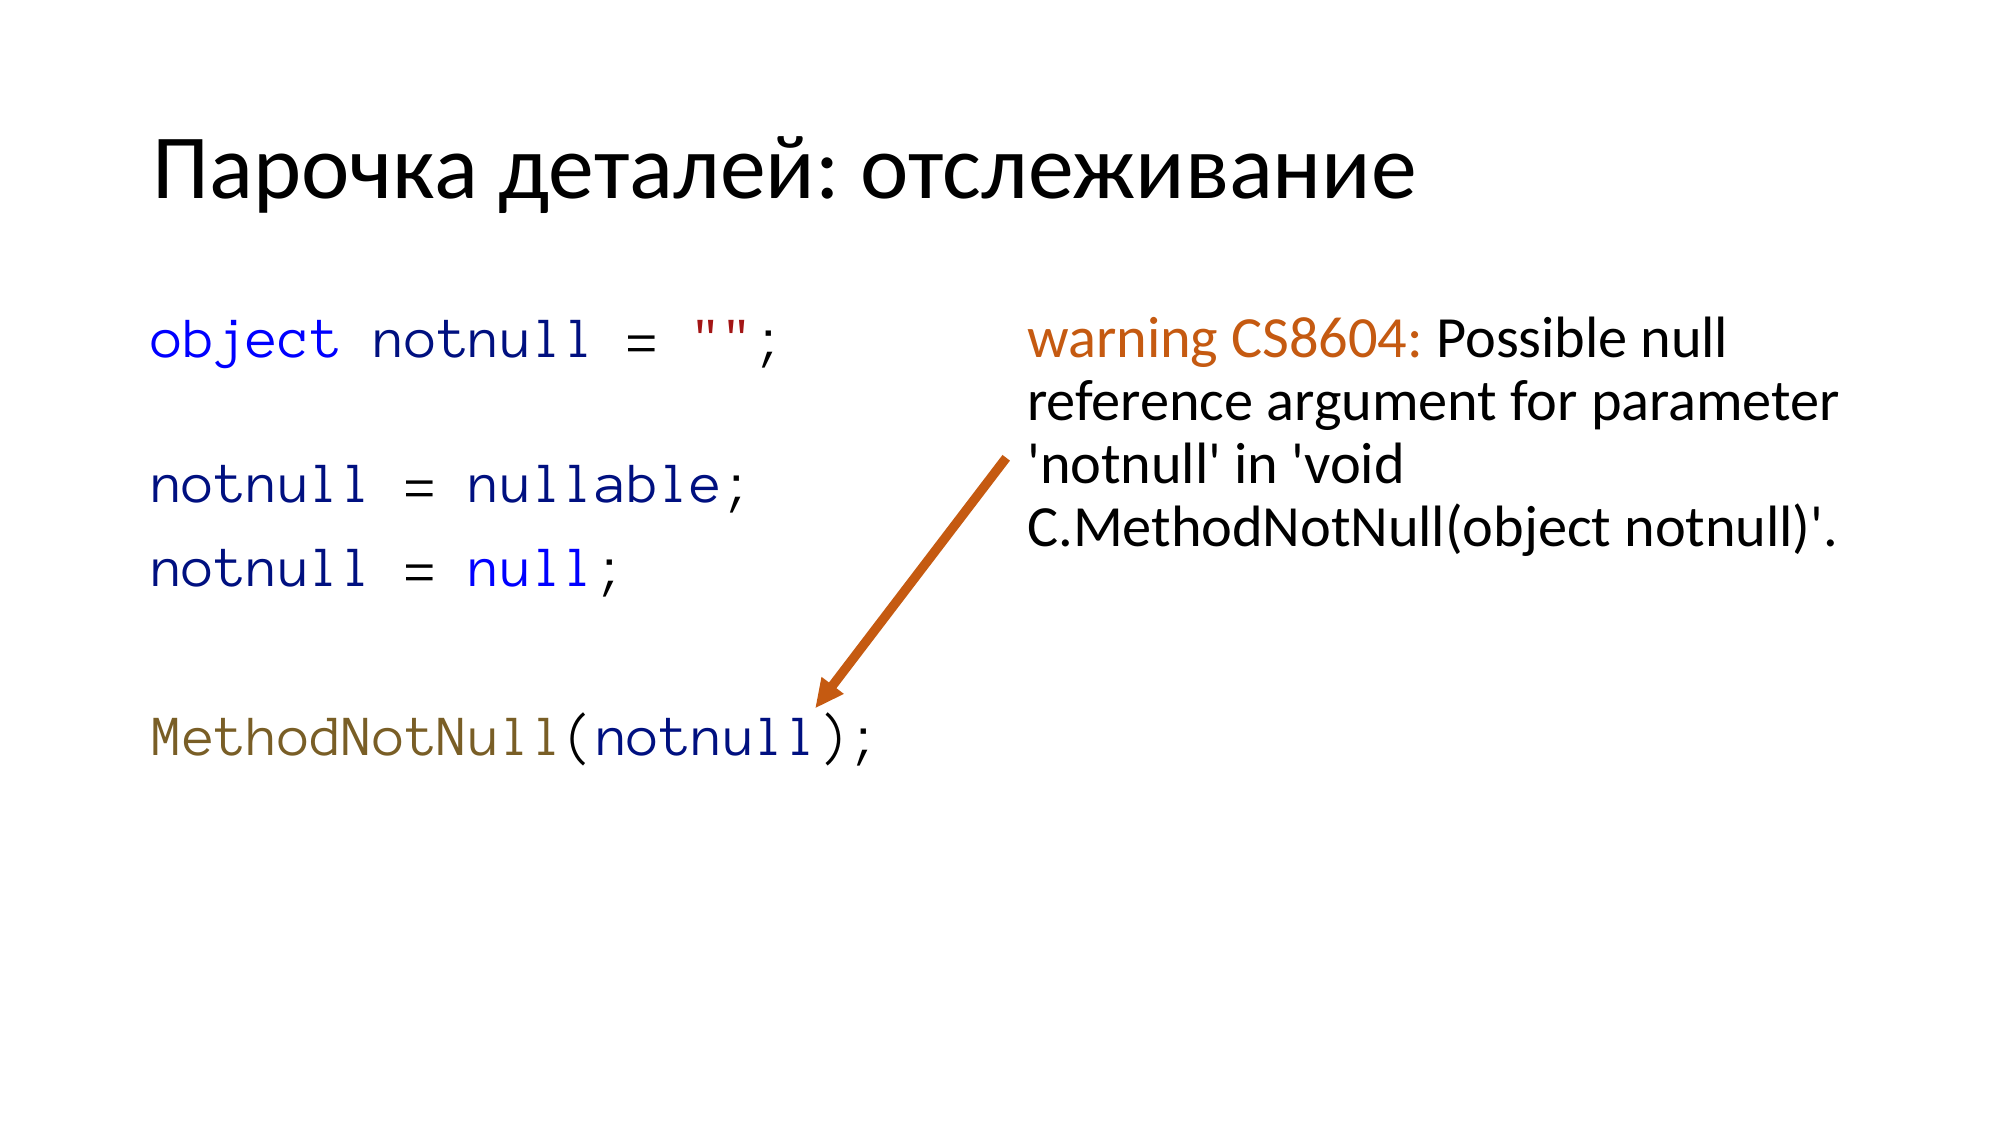

# Парочка деталей: отслеживание
object notnull = "";

MethodNotNull(notnull);

warning CS8604: Possible null reference argument for parameter 'notnull' in 'void C.MethodNotNull(object notnull)'.

notnull = nullable;
notnull = null;